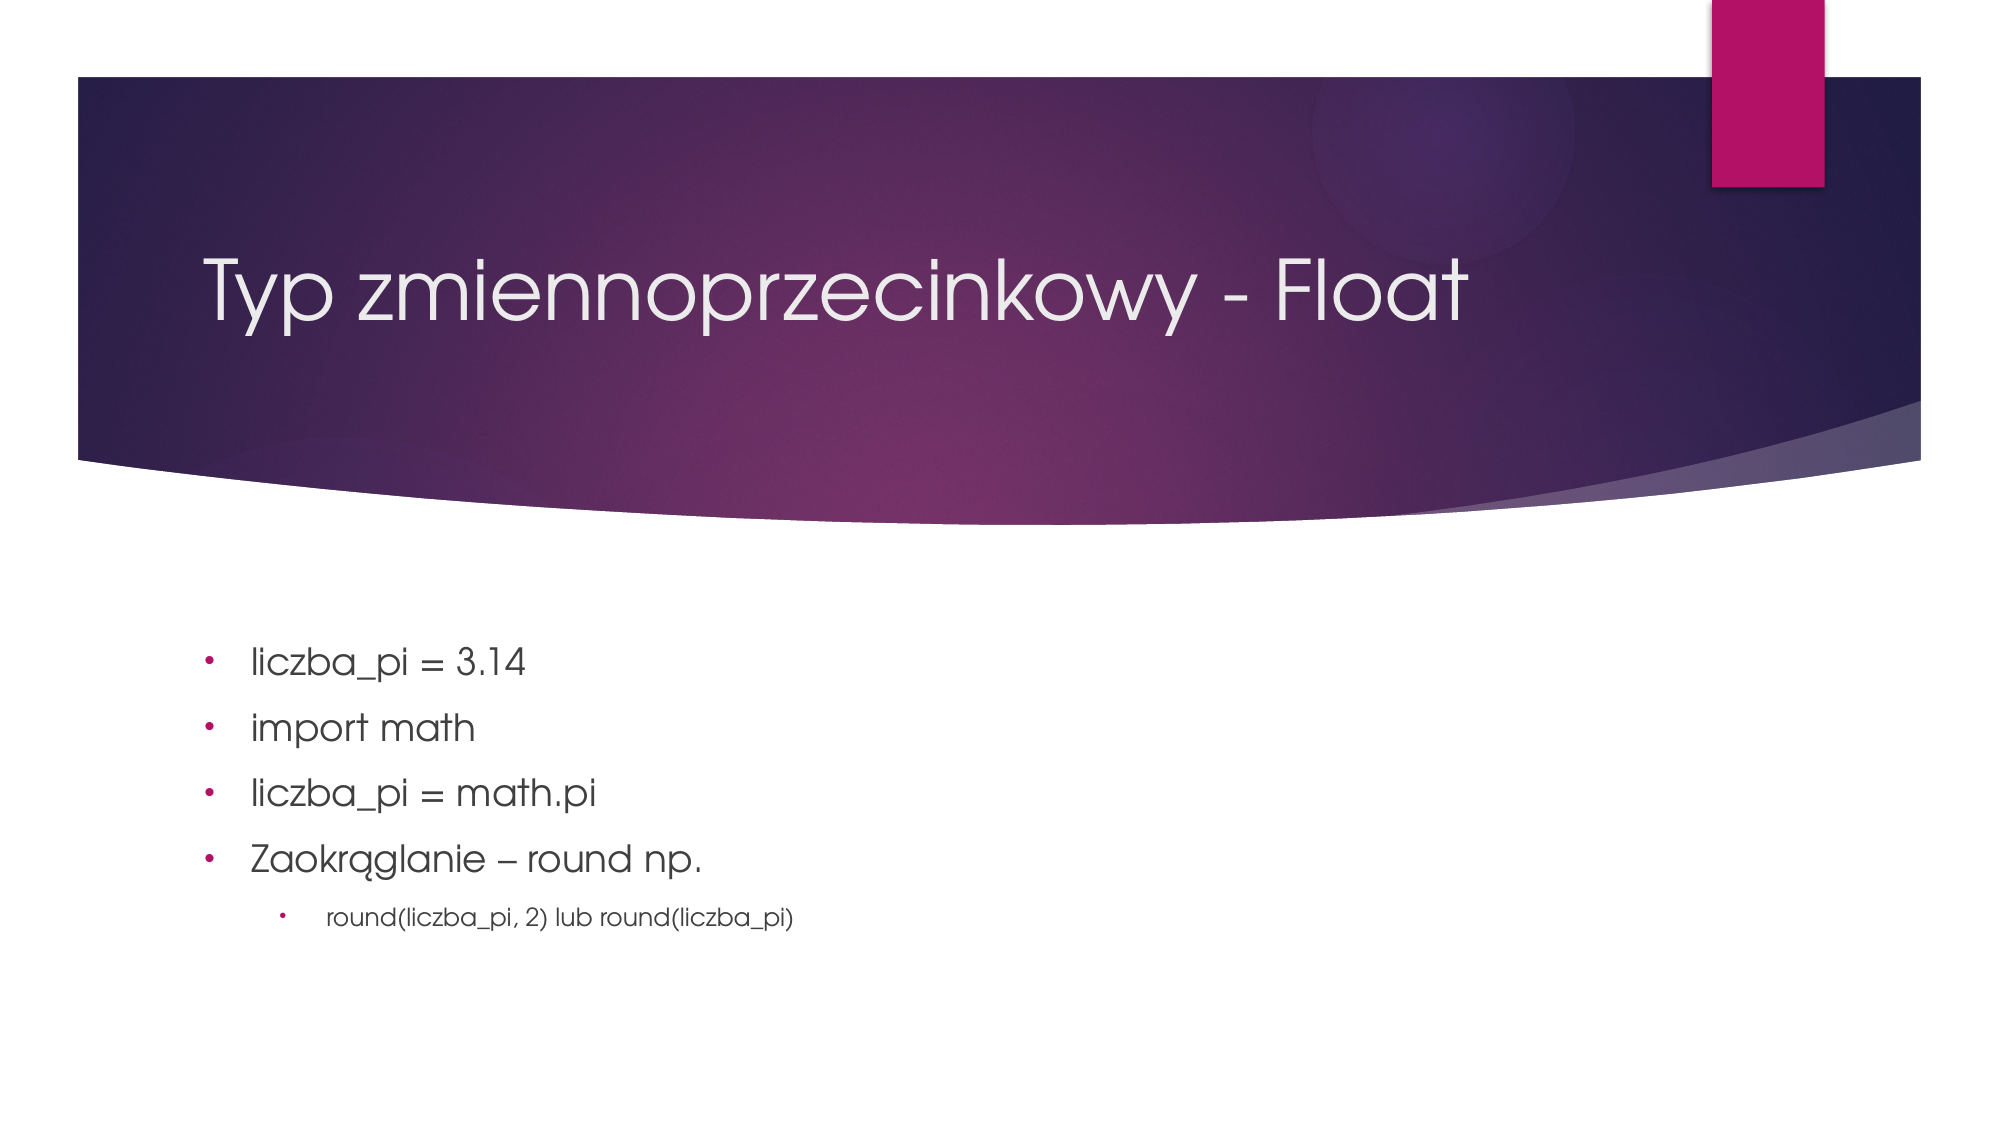

# Typ zmiennoprzecinkowy - Float
liczba_pi = 3.14
import math
liczba_pi = math.pi
Zaokrąglanie – round np.
round(liczba_pi, 2) lub round(liczba_pi)